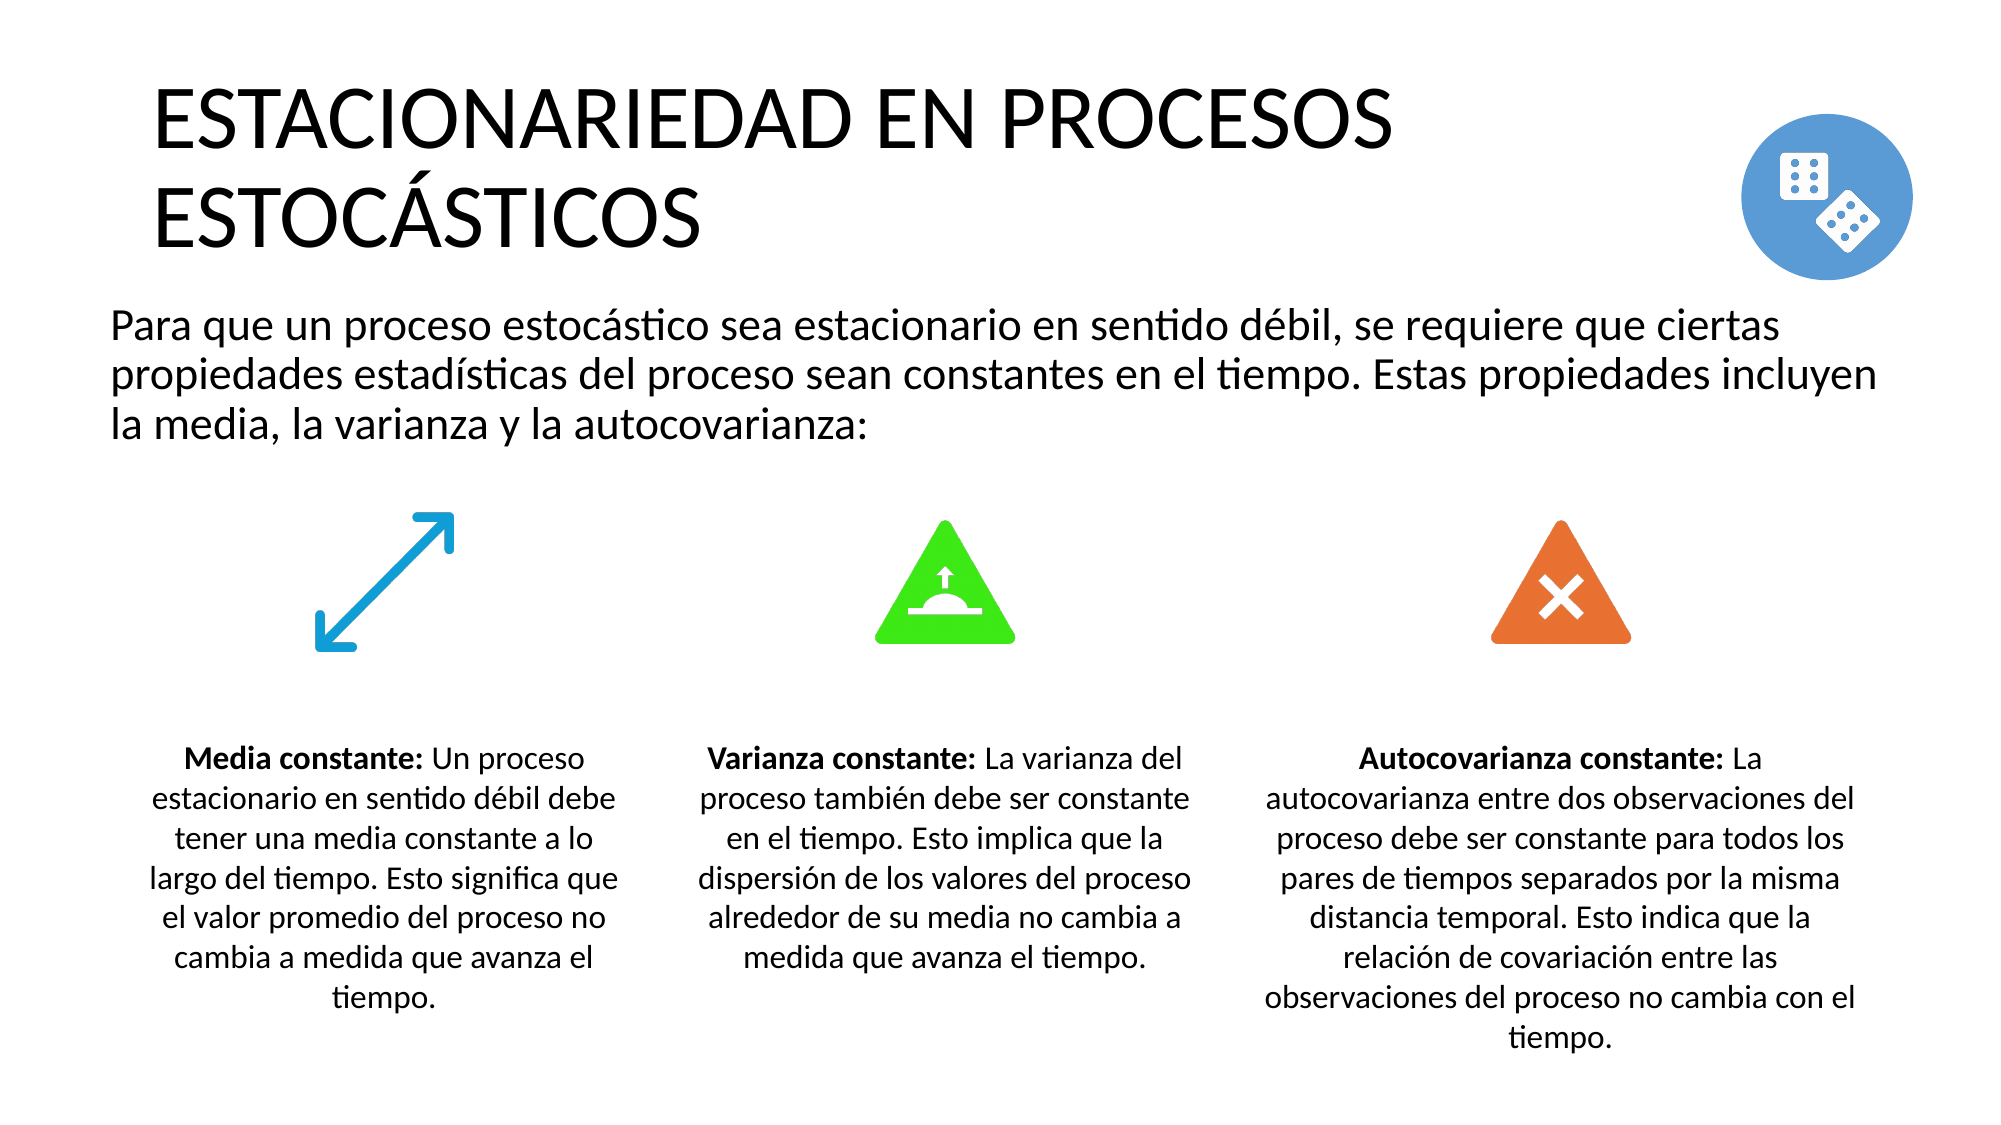

# ESTACIONARIEDAD EN PROCESOS ESTOCÁSTICOS

Para que un proceso estocástico sea estacionario en sentido débil, se requiere que ciertas propiedades estadísticas del proceso sean constantes en el tiempo. Estas propiedades incluyen la media, la varianza y la autocovarianza:
Media constante: Un proceso estacionario en sentido débil debe tener una media constante a lo largo del tiempo. Esto significa que el valor promedio del proceso no cambia a medida que avanza el tiempo.
Varianza constante: La varianza del proceso también debe ser constante en el tiempo. Esto implica que la dispersión de los valores del proceso alrededor de su media no cambia a medida que avanza el tiempo.
Autocovarianza constante: La autocovarianza entre dos observaciones del proceso debe ser constante para todos los pares de tiempos separados por la misma distancia temporal. Esto indica que la relación de covariación entre las observaciones del proceso no cambia con el tiempo.